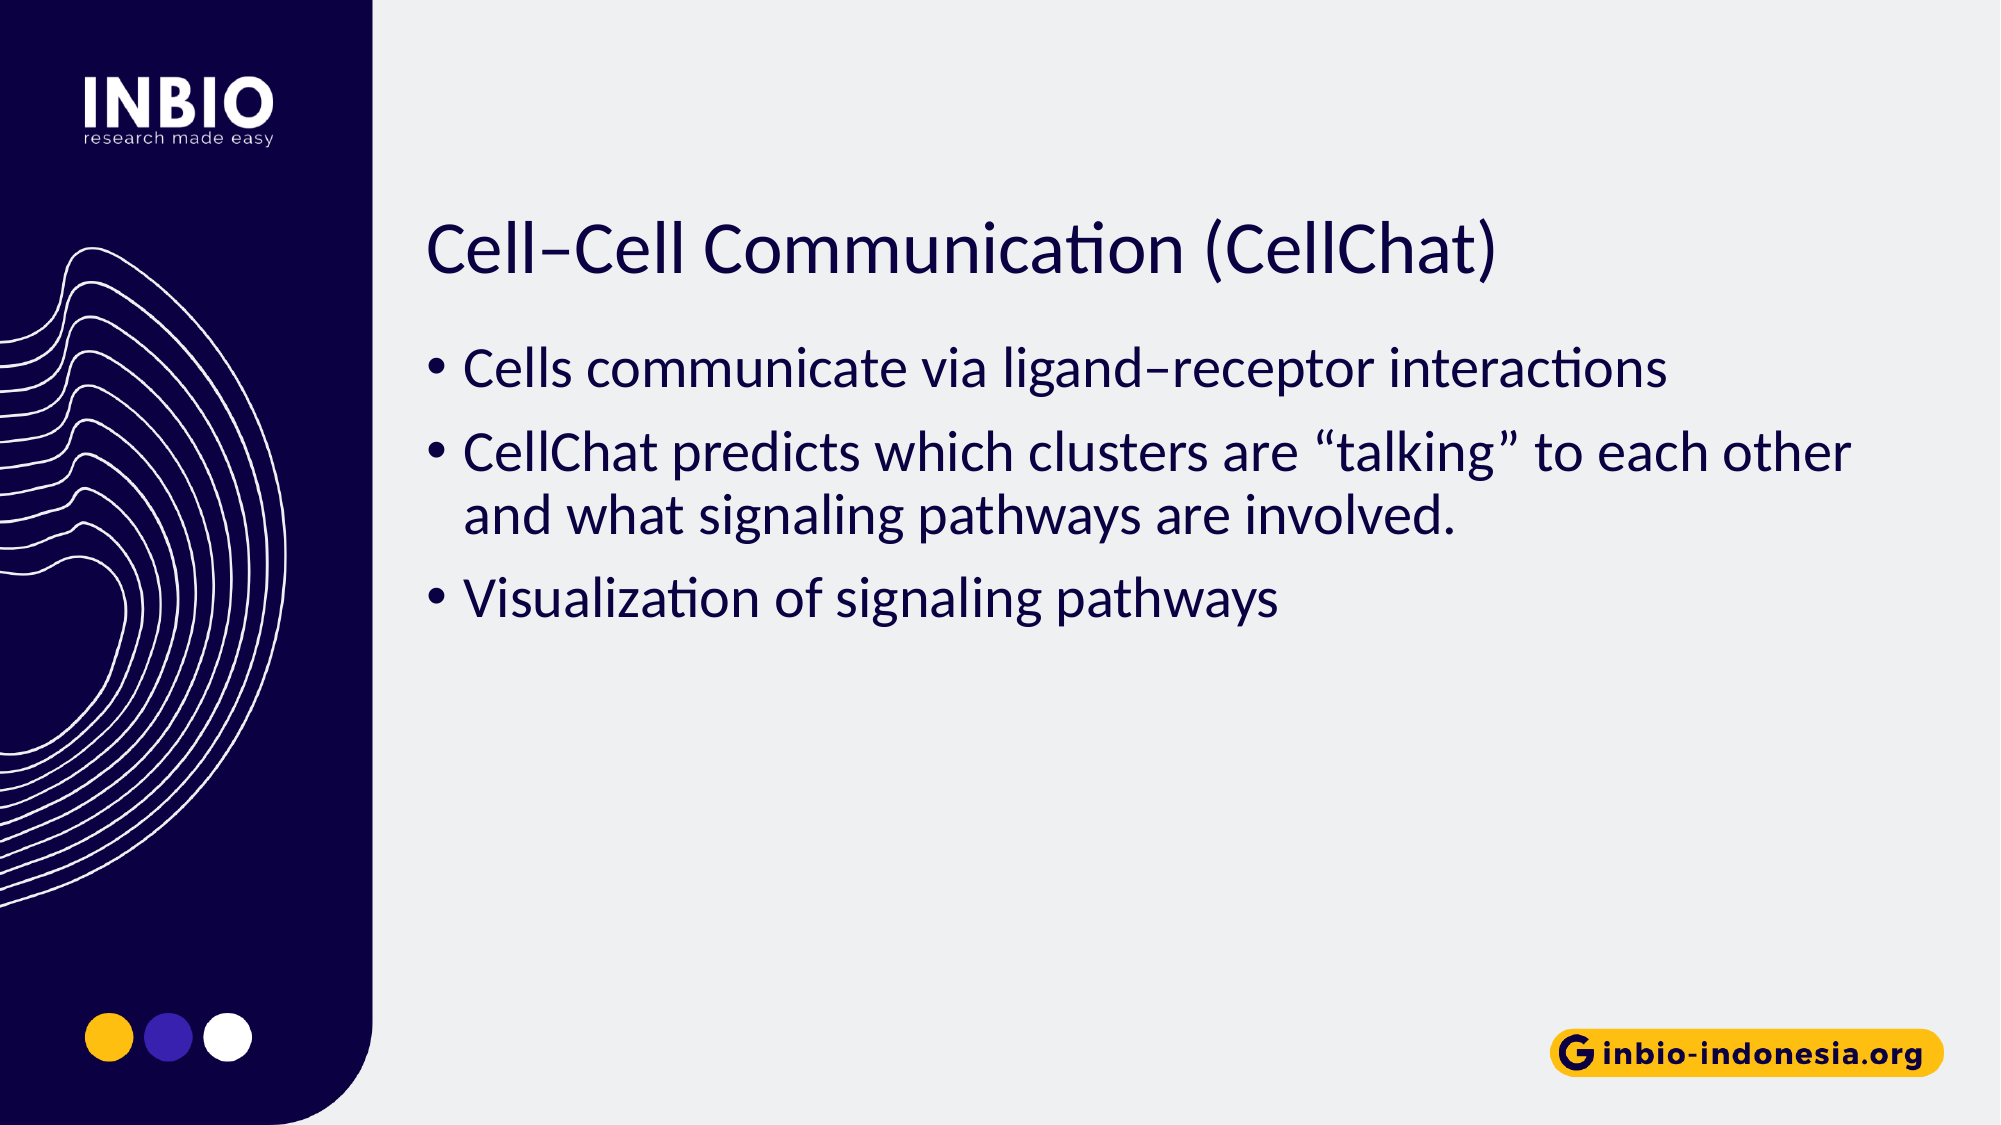

# Cell–Cell Communication (CellChat)
Cells communicate via ligand–receptor interactions
CellChat predicts which clusters are “talking” to each other and what signaling pathways are involved.
Visualization of signaling pathways